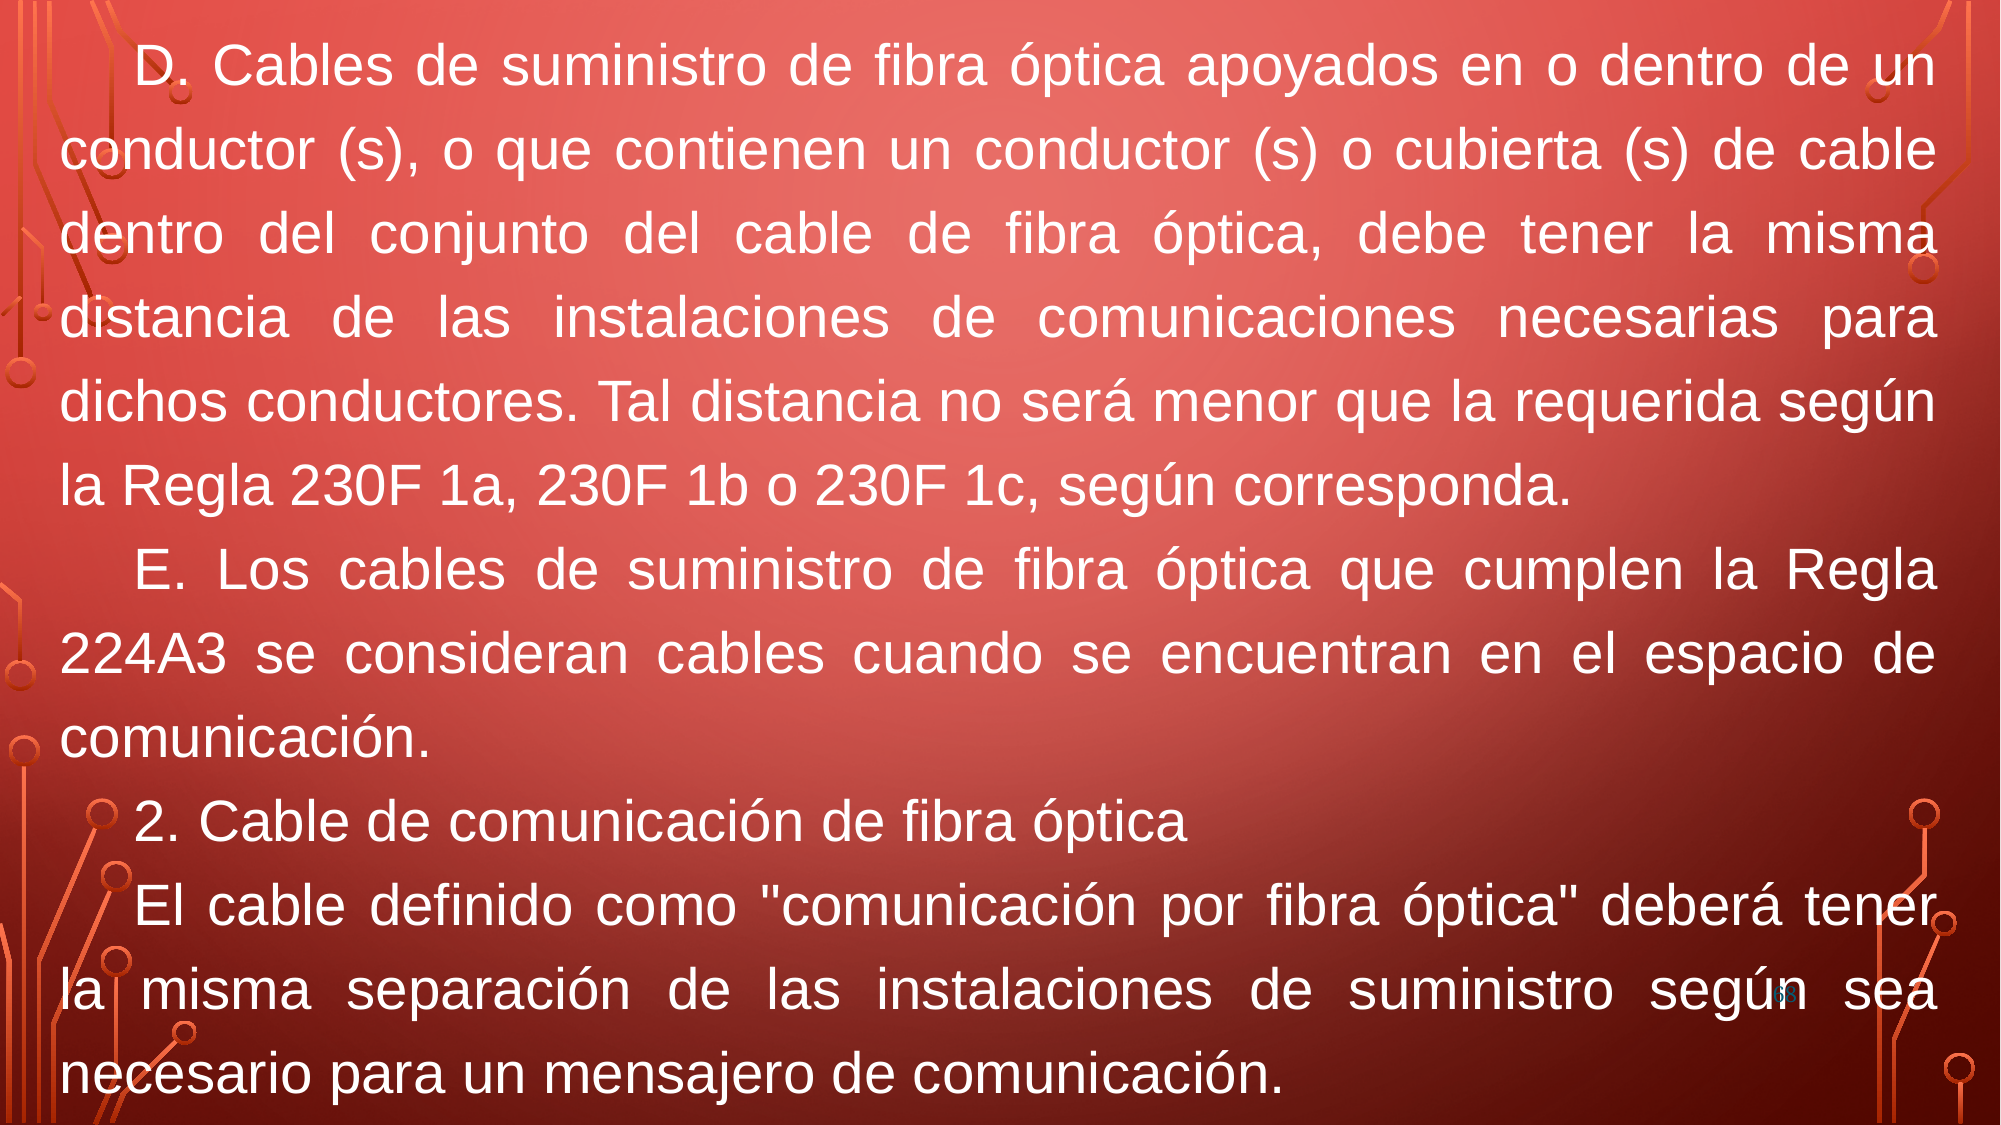

D. Cables de suministro de fibra óptica apoyados en o dentro de un conductor (s), o que contienen un conductor (s) o cubierta (s) de cable dentro del conjunto del cable de fibra óptica, debe tener la misma distancia de las instalaciones de comunicaciones necesarias para dichos conductores. Tal distancia no será menor que la requerida según la Regla 230F 1a, 230F 1b o 230F 1c, según corresponda.
E. Los cables de suministro de fibra óptica que cumplen la Regla 224A3 se consideran cables cuando se encuentran en el espacio de comunicación.
2. Cable de comunicación de fibra óptica
El cable definido como "comunicación por fibra óptica" deberá tener la misma separación de las instalaciones de suministro según sea necesario para un mensajero de comunicación.
68